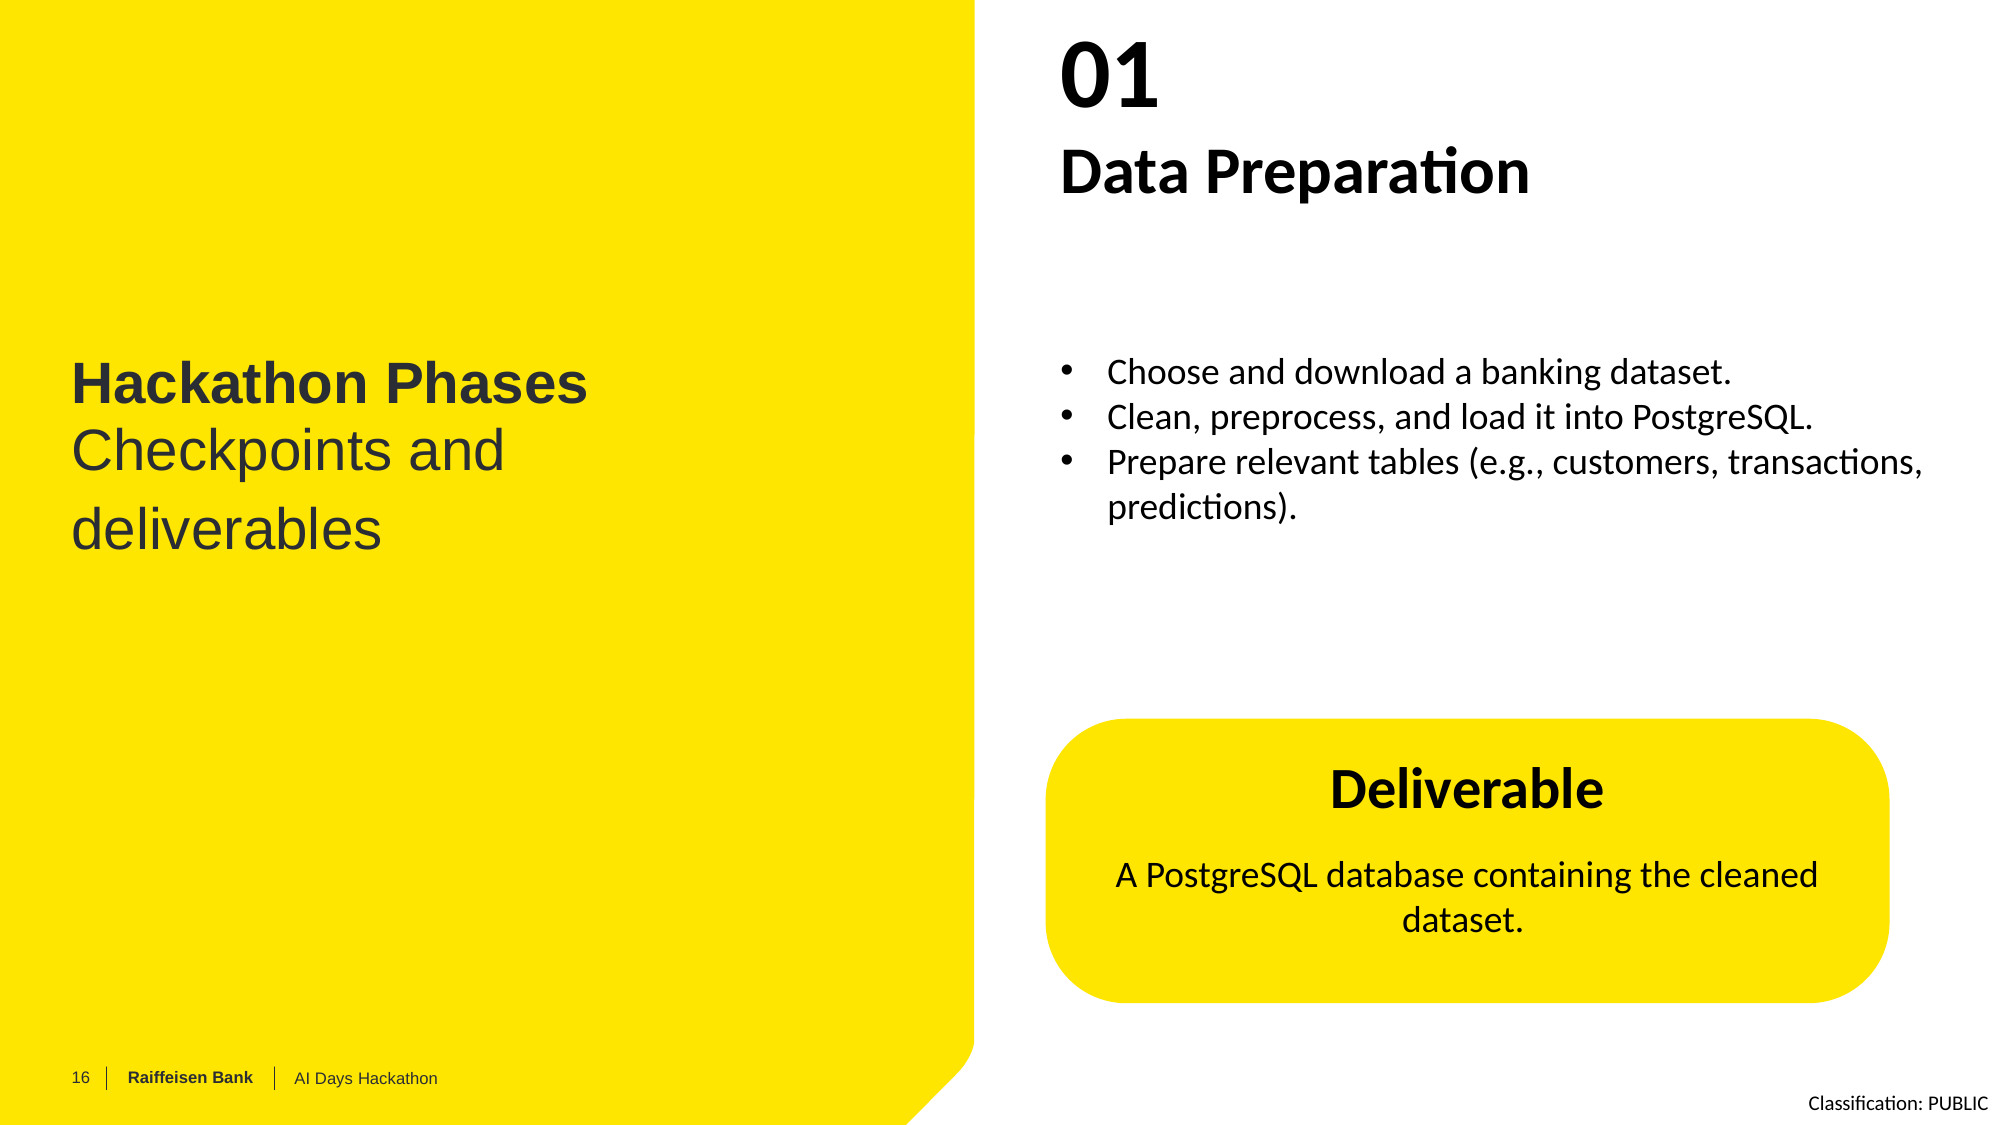

01
Data Preparation

Choose and download a banking dataset.
Clean, preprocess, and load it into PostgreSQL.
Prepare relevant tables (e.g., customers, transactions, predictions).

# Hackathon Phases
Checkpoints and deliverables
Deliverable

A PostgreSQL database containing the cleaned dataset.
AI Days Hackathon